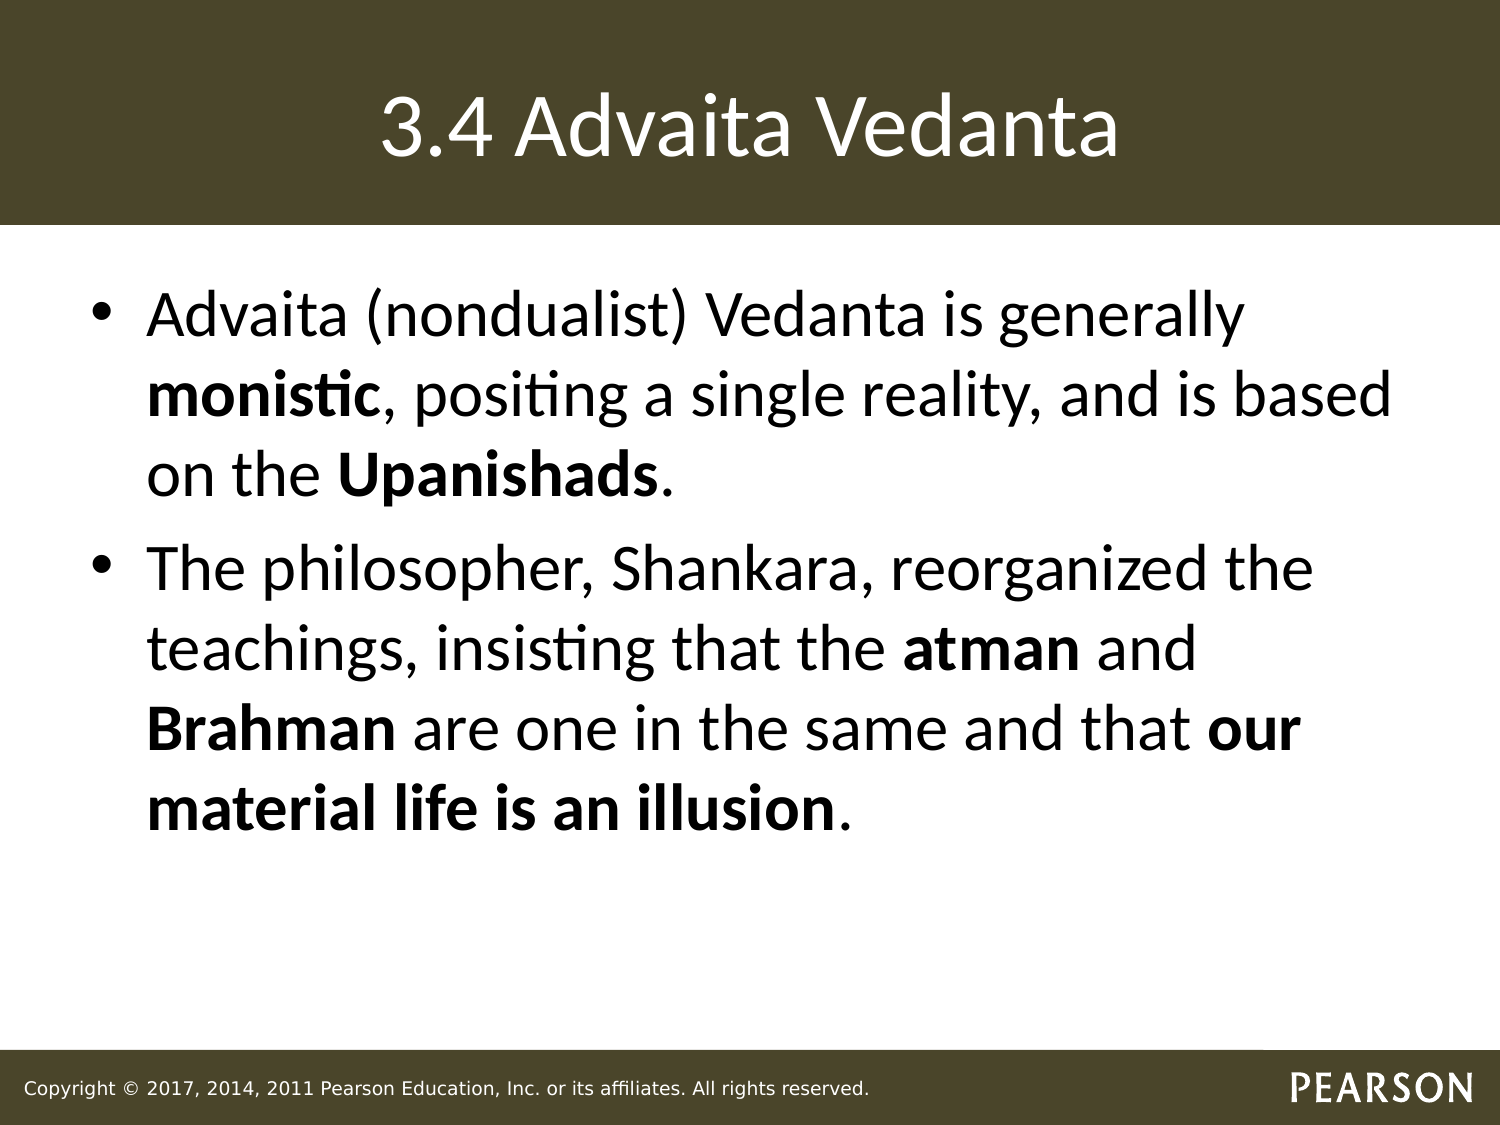

# 3.4 Advaita Vedanta
Advaita (nondualist) Vedanta is generally monistic, positing a single reality, and is based on the Upanishads.
The philosopher, Shankara, reorganized the teachings, insisting that the atman and Brahman are one in the same and that our material life is an illusion.